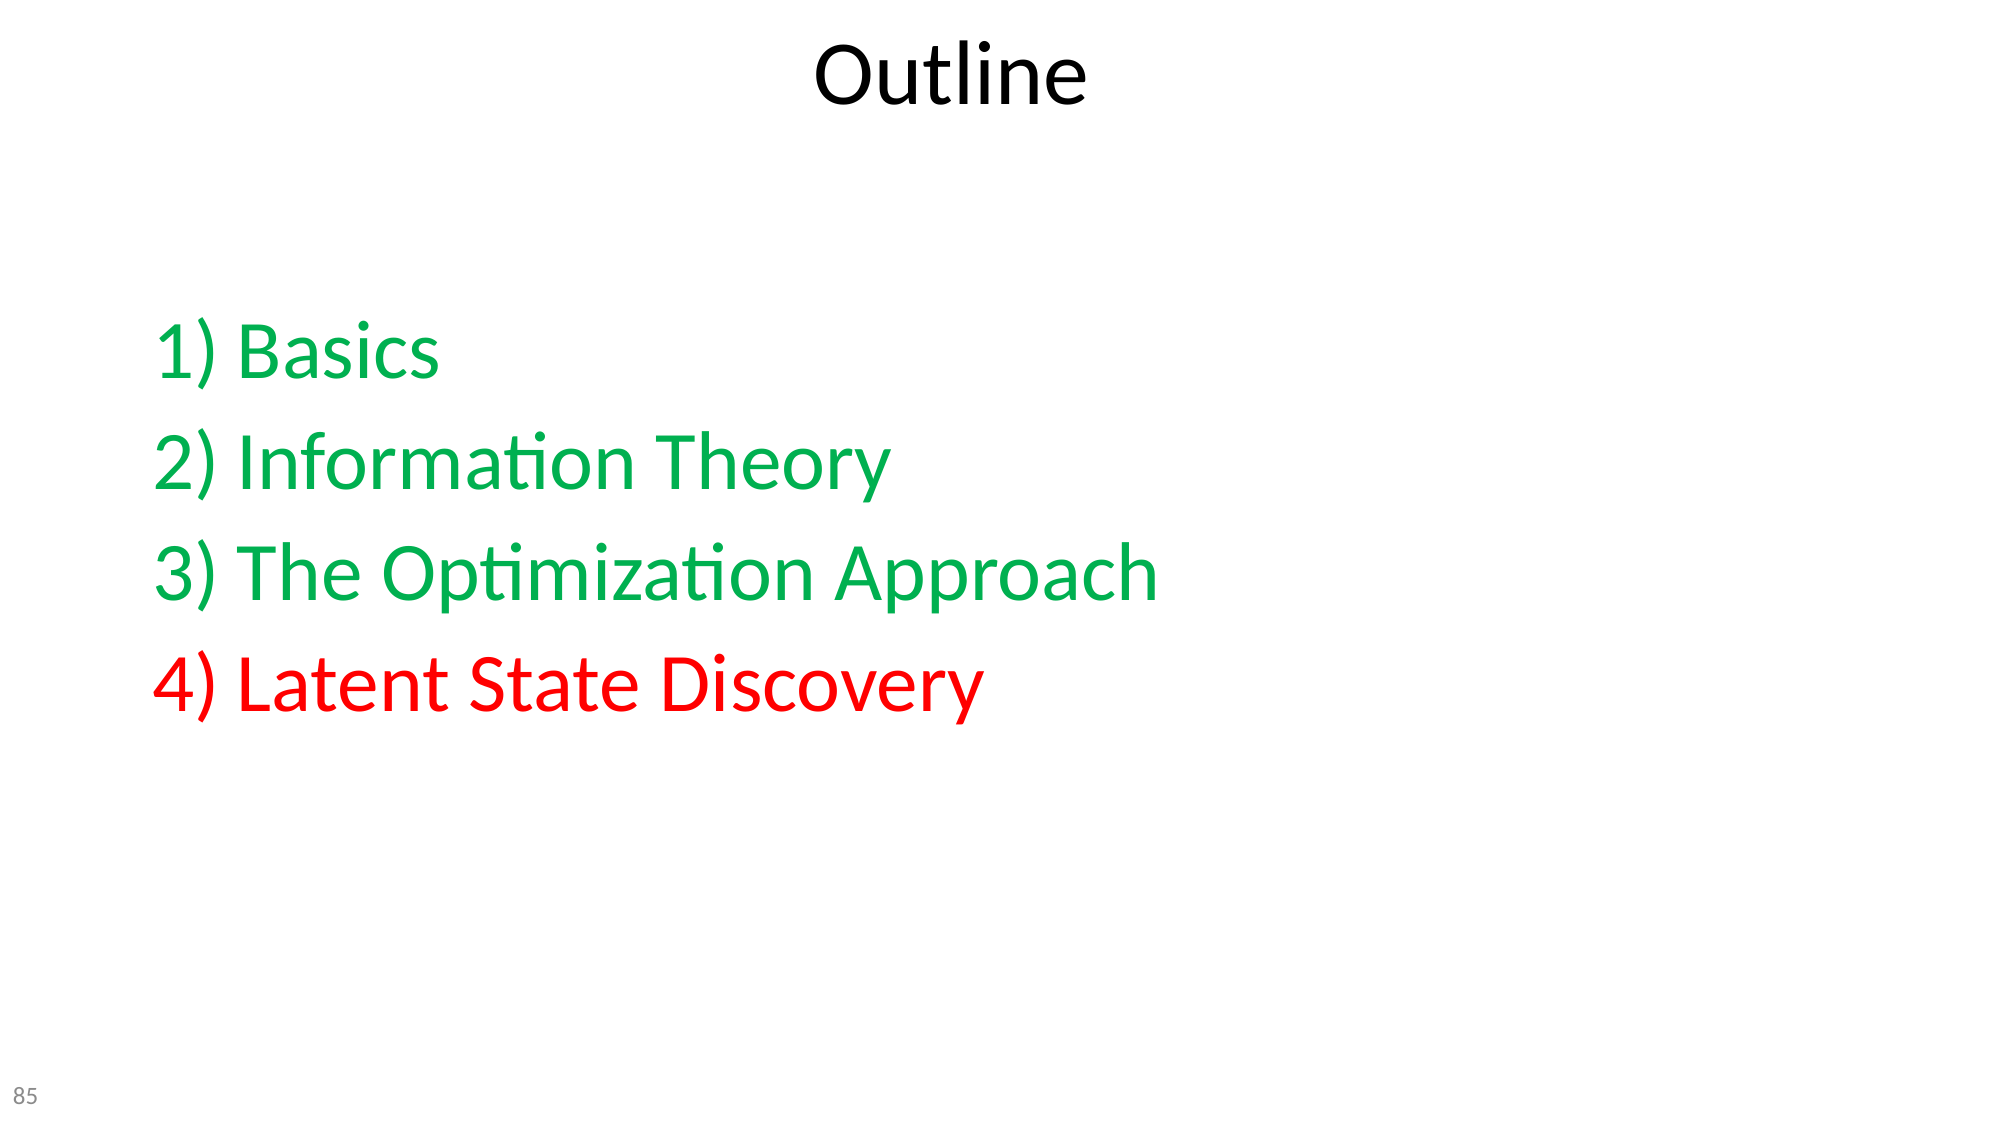

# Outline
Basics
Information Theory
The Optimization Approach
Latent State Discovery

85